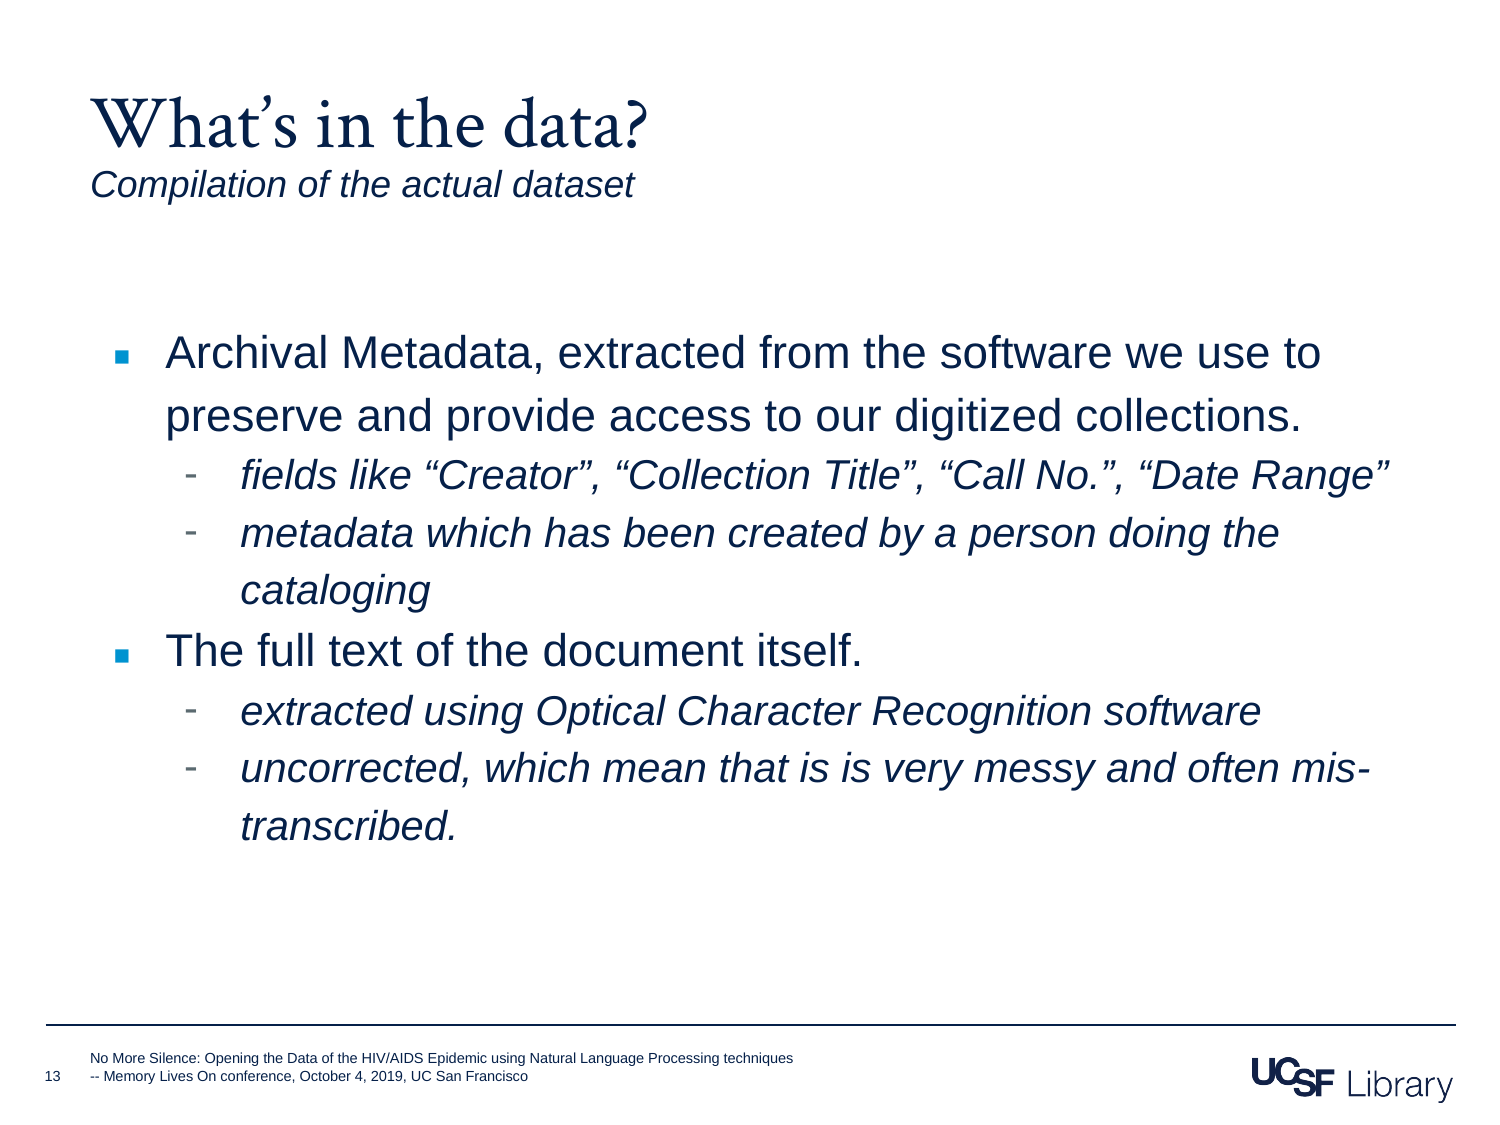

# What’s in the data?
Compilation of the actual dataset
Archival Metadata, extracted from the software we use to preserve and provide access to our digitized collections.
fields like “Creator”, “Collection Title”, “Call No.”, “Date Range”
metadata which has been created by a person doing the cataloging
The full text of the document itself.
extracted using Optical Character Recognition software
uncorrected, which mean that is is very messy and often mis-transcribed.
13
No More Silence: Opening the Data of the HIV/AIDS Epidemic using Natural Language Processing techniques -- Memory Lives On conference, October 4, 2019, UC San Francisco